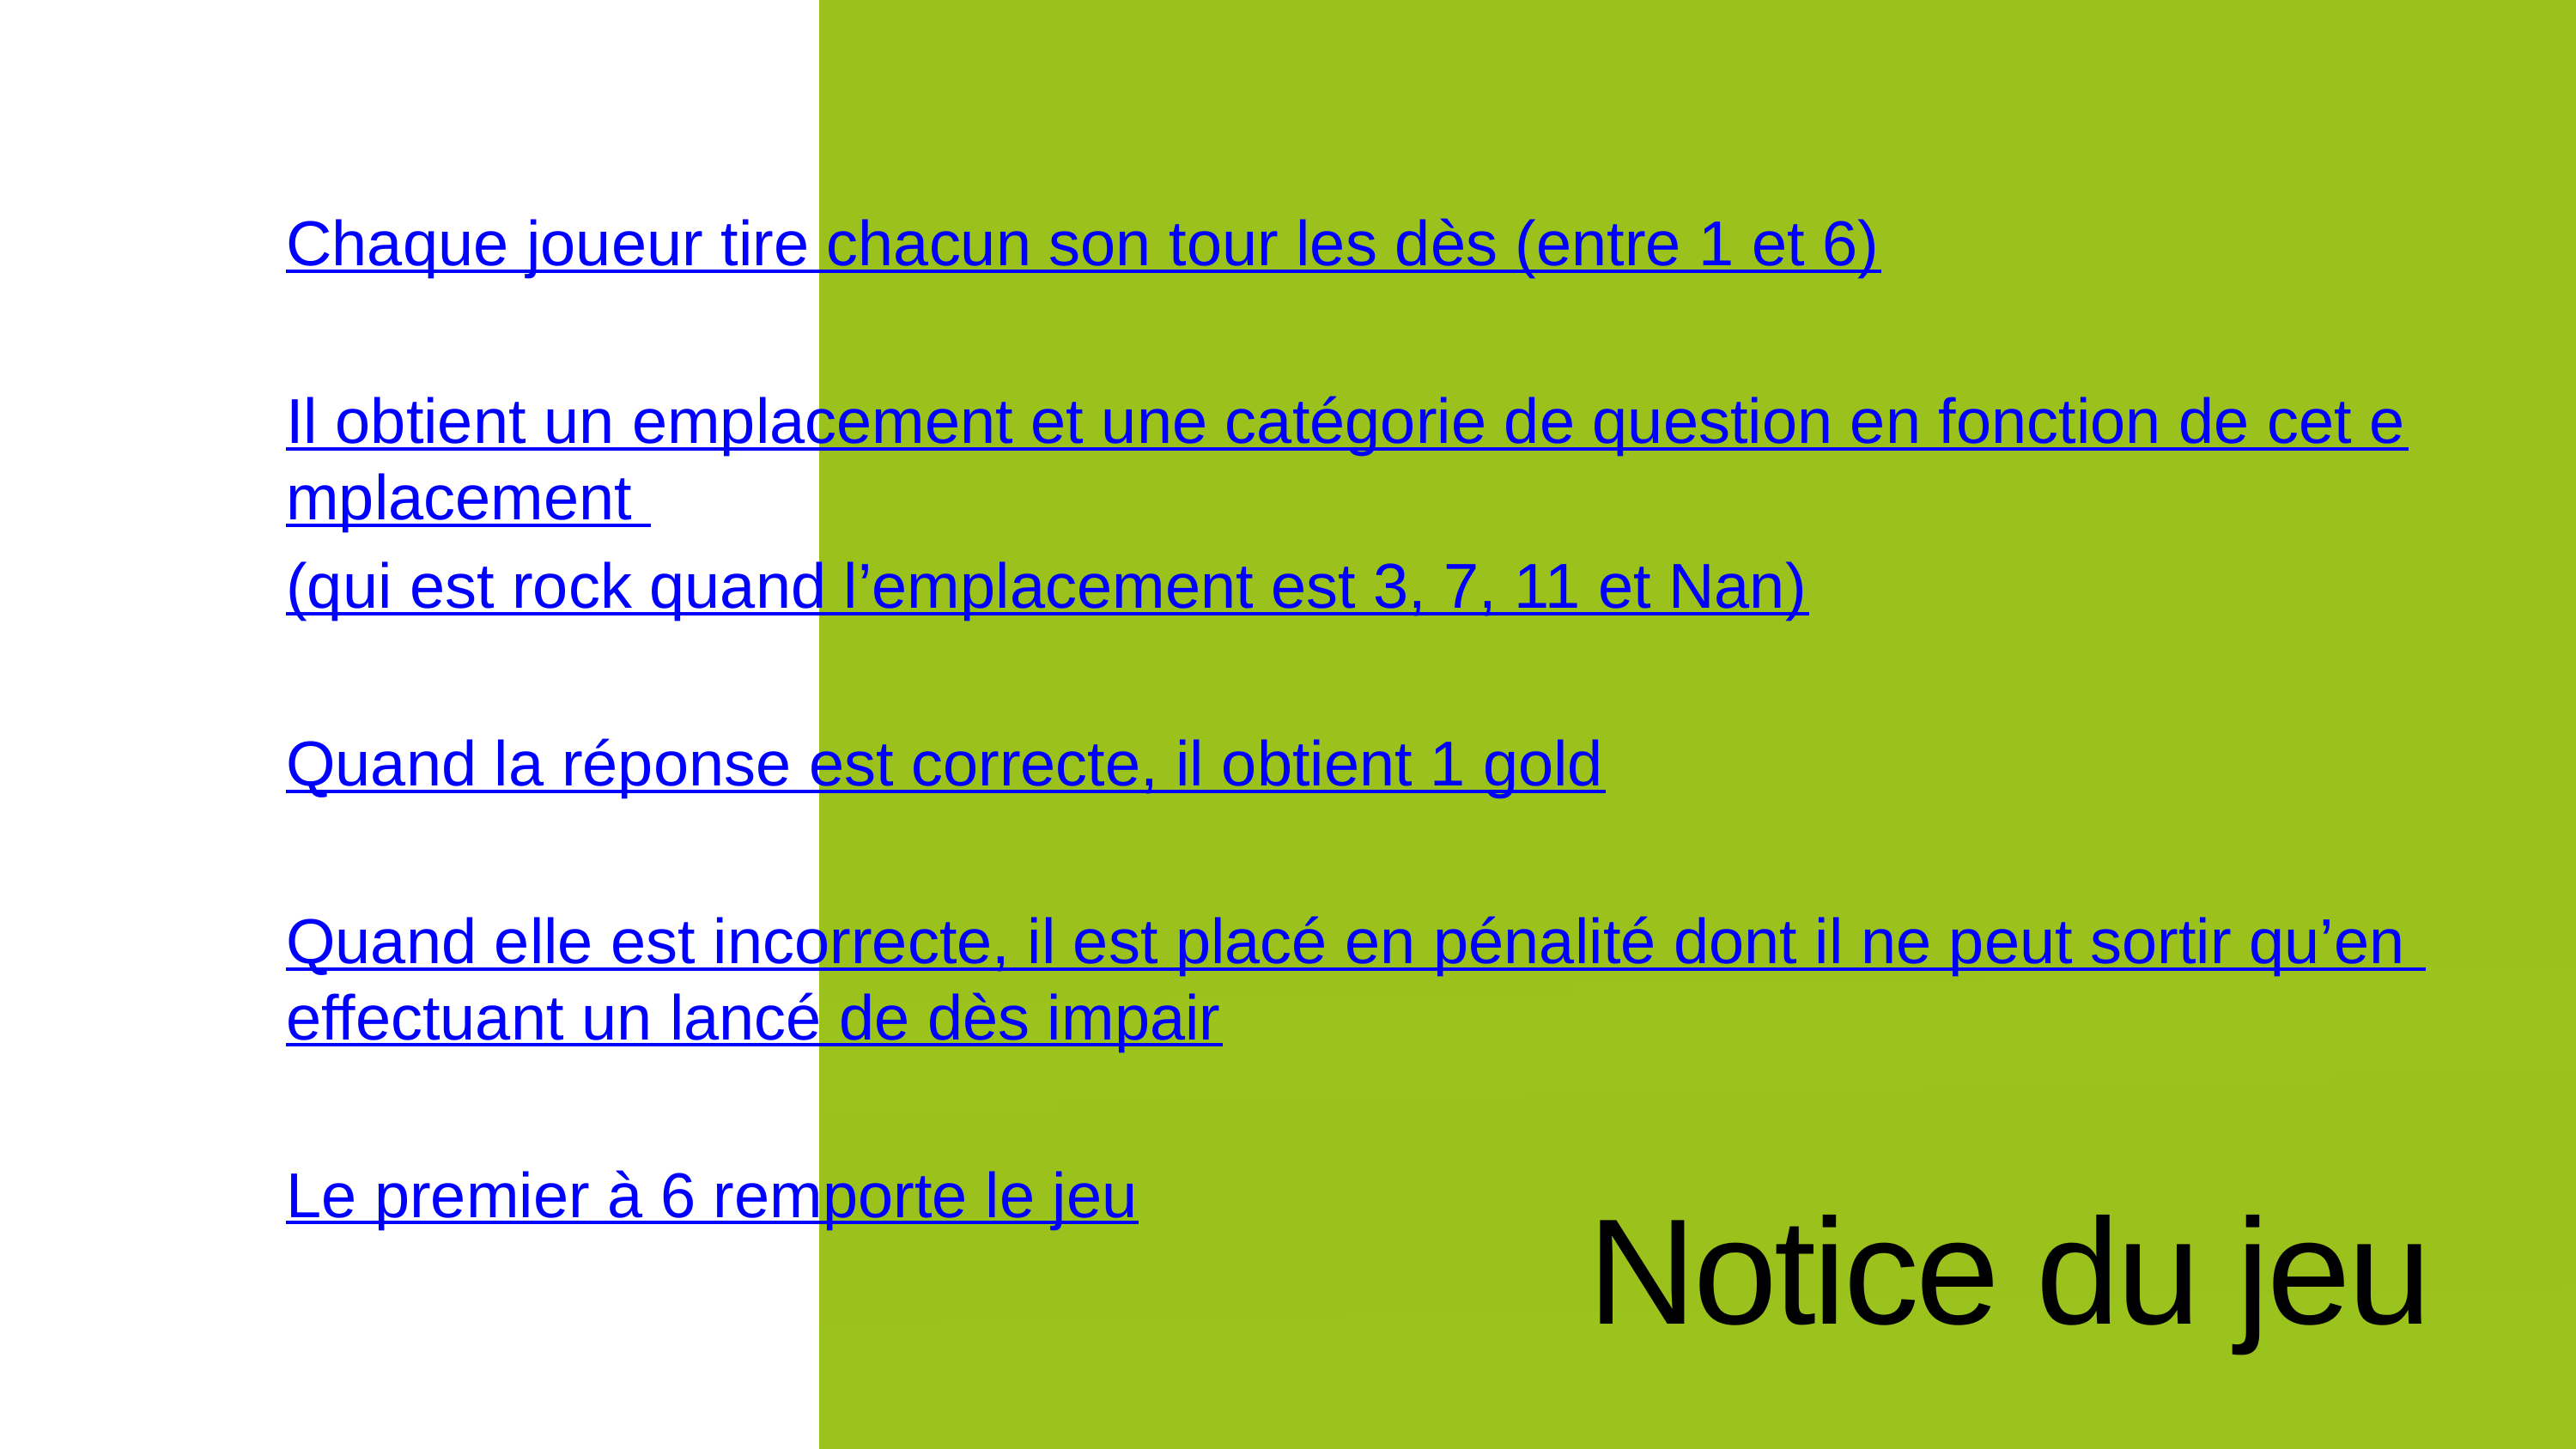

Chaque joueur tire chacun son tour les dès (entre 1 et 6)

Il obtient un emplacement et une catégorie de question en fonction de cet emplacement (qui est rock quand l’emplacement est 3, 7, 11 et Nan)

Quand la réponse est correcte, il obtient 1 gold

Quand elle est incorrecte, il est placé en pénalité dont il ne peut sortir qu’en effectuant un lancé de dès impair

Le premier à 6 remporte le jeu

Notice du jeu